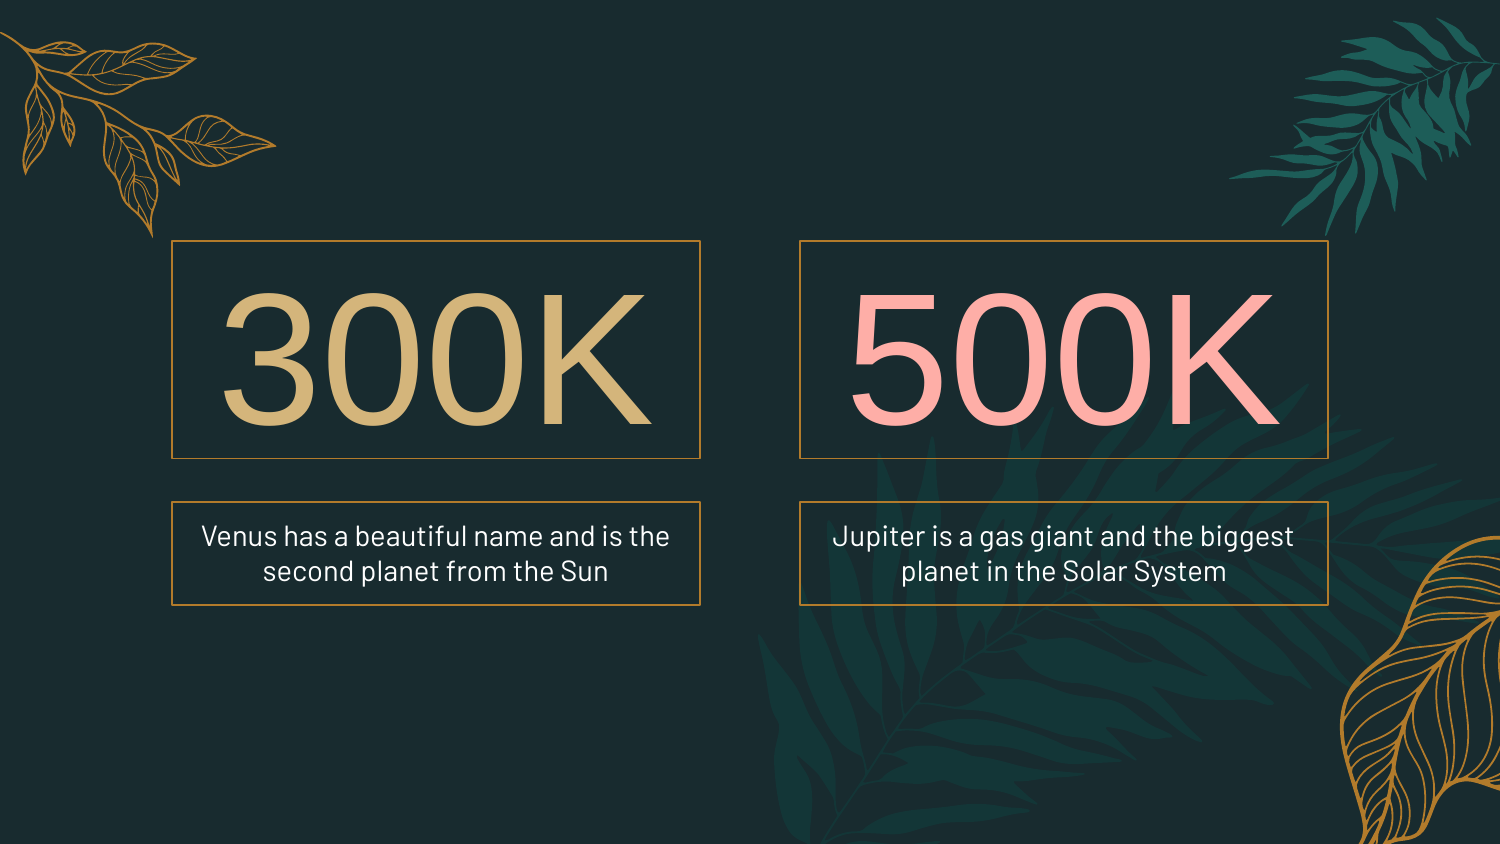

# 300K
500K
Venus has a beautiful name and is the second planet from the Sun
Jupiter is a gas giant and the biggest planet in the Solar System